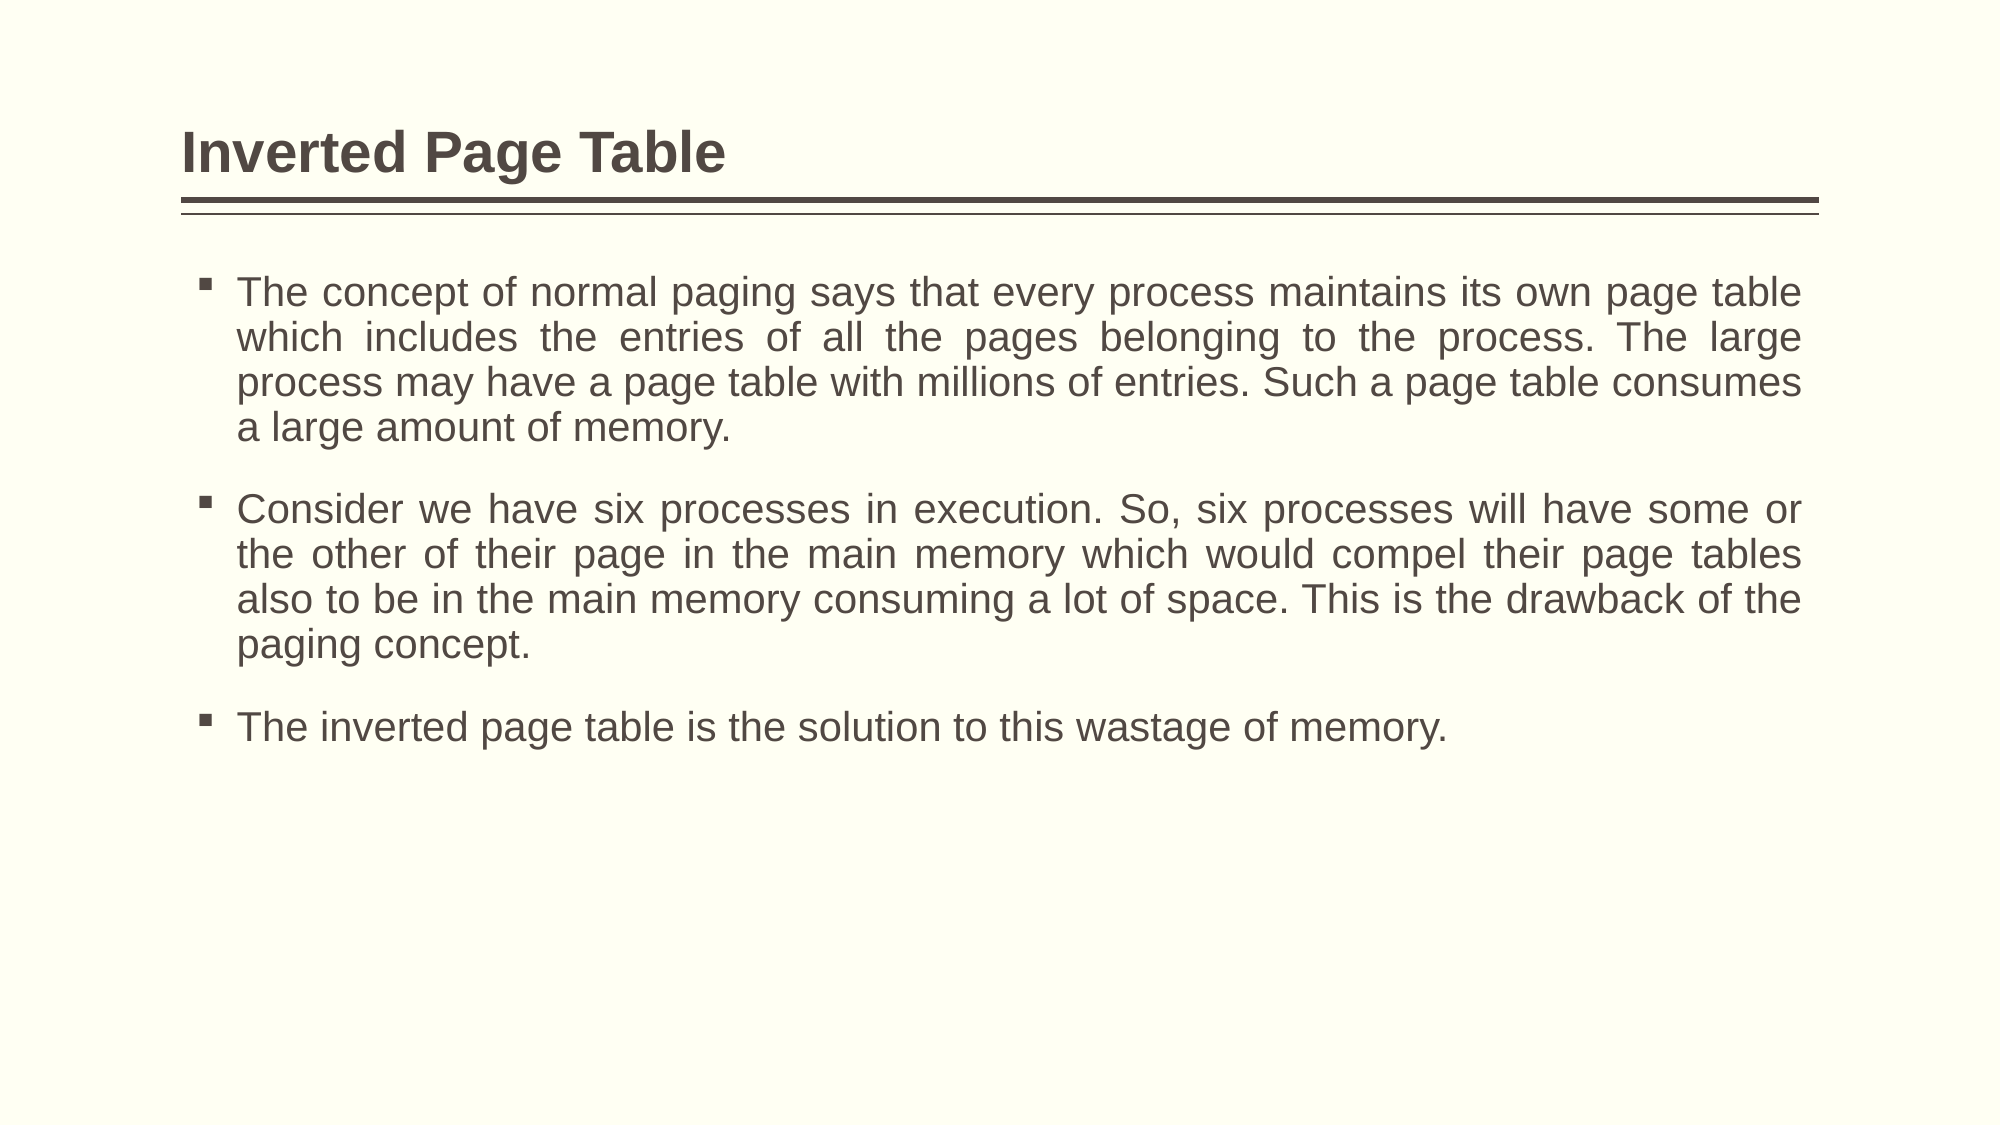

# Inverted Page Table
The concept of normal paging says that every process maintains its own page table which includes the entries of all the pages belonging to the process. The large process may have a page table with millions of entries. Such a page table consumes a large amount of memory.
Consider we have six processes in execution. So, six processes will have some or the other of their page in the main memory which would compel their page tables also to be in the main memory consuming a lot of space. This is the drawback of the paging concept.
The inverted page table is the solution to this wastage of memory.